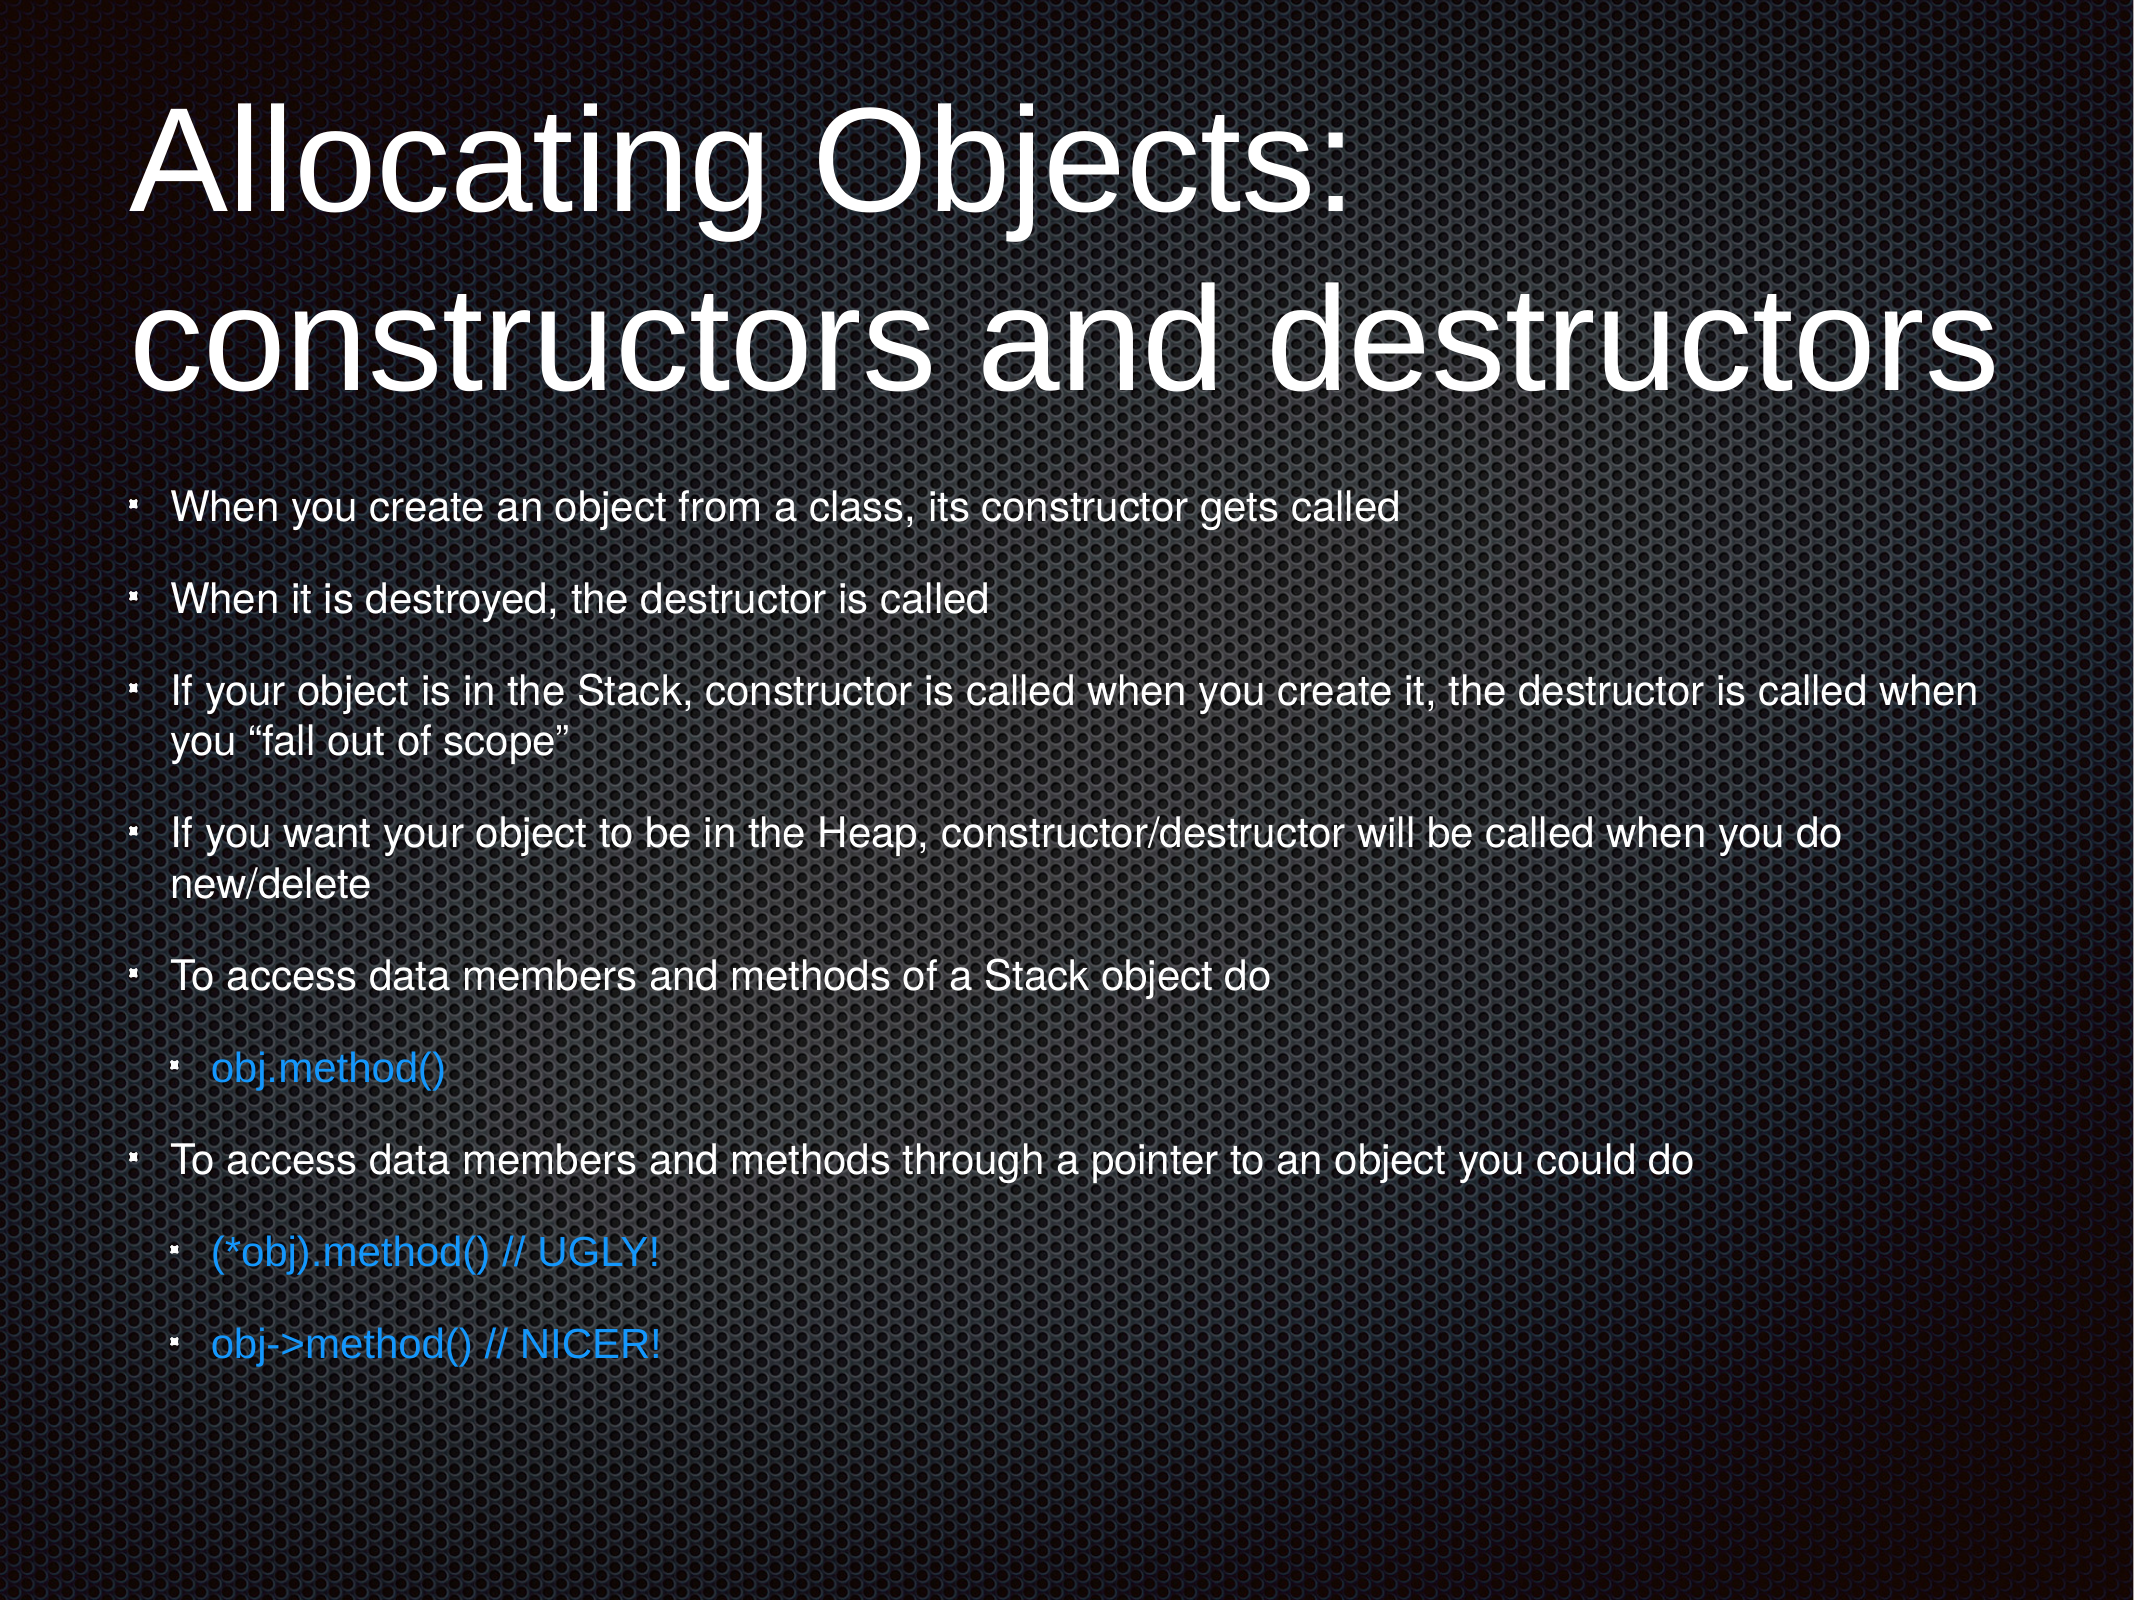

# Allocating Objects: constructors and destructors
When you create an object from a class, its constructor gets called
When it is destroyed, the destructor is called
If your object is in the Stack, constructor is called when you create it, the destructor is called when you “fall out of scope”
If you want your object to be in the Heap, constructor/destructor will be called when you do new/delete
To access data members and methods of a Stack object do
obj.method()
To access data members and methods through a pointer to an object you could do
(*obj).method() // UGLY!
obj->method() // NICER!
24